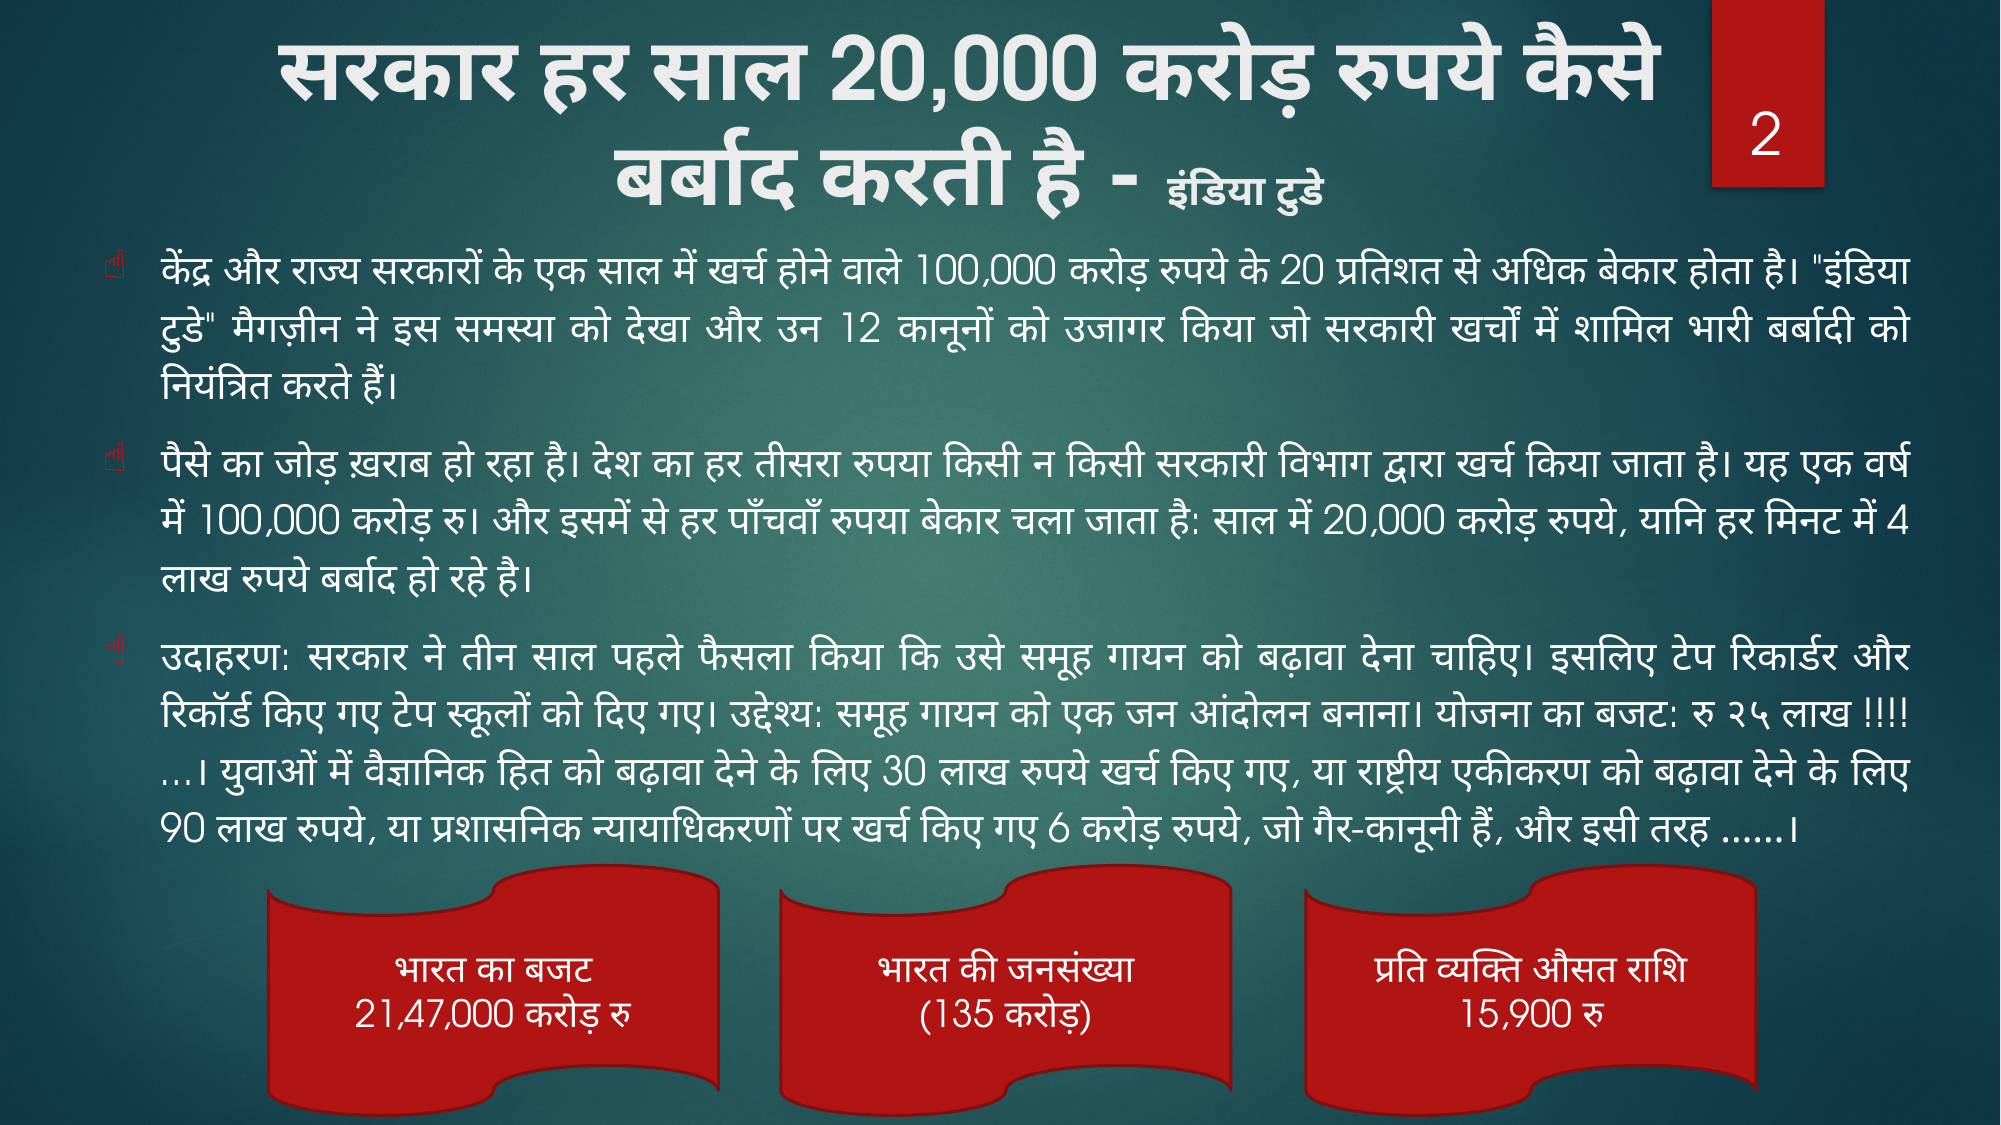

# सरकार हर साल 20,000 करोड़ रुपये कैसे बर्बाद करती है - इंडिया टुडे
2
केंद्र और राज्य सरकारों के एक साल में खर्च होने वाले 100,000 करोड़ रुपये के 20 प्रतिशत से अधिक बेकार होता है। "इंडिया टुडे" मैगज़ीन ने इस समस्या को देखा और उन 12 कानूनों को उजागर किया जो सरकारी खर्चों में शामिल भारी बर्बादी को नियंत्रित करते हैं।
पैसे का जोड़ ख़राब हो रहा है। देश का हर तीसरा रुपया किसी न किसी सरकारी विभाग द्वारा खर्च किया जाता है। यह एक वर्ष में 100,000 करोड़ रु। और इसमें से हर पाँचवाँ रुपया बेकार चला जाता है: साल में 20,000 करोड़ रुपये, यानि हर मिनट में 4 लाख रुपये बर्बाद हो रहे है।
उदाहरण: सरकार ने तीन साल पहले फैसला किया कि उसे समूह गायन को बढ़ावा देना चाहिए। इसलिए टेप रिकार्डर और रिकॉर्ड किए गए टेप स्कूलों को दिए गए। उद्देश्य: समूह गायन को एक जन आंदोलन बनाना। योजना का बजट: रु २५ लाख !!!! …। युवाओं में वैज्ञानिक हित को बढ़ावा देने के लिए 30 लाख रुपये खर्च किए गए, या राष्ट्रीय एकीकरण को बढ़ावा देने के लिए 90 लाख रुपये, या प्रशासनिक न्यायाधिकरणों पर खर्च किए गए 6 करोड़ रुपये, जो गैर-कानूनी हैं, और इसी तरह ……।
भारत का बजट
21,47,000 करोड़ रु
भारत की जनसंख्या
(135 करोड़)
प्रति व्यक्ति औसत राशि
15,900 रु